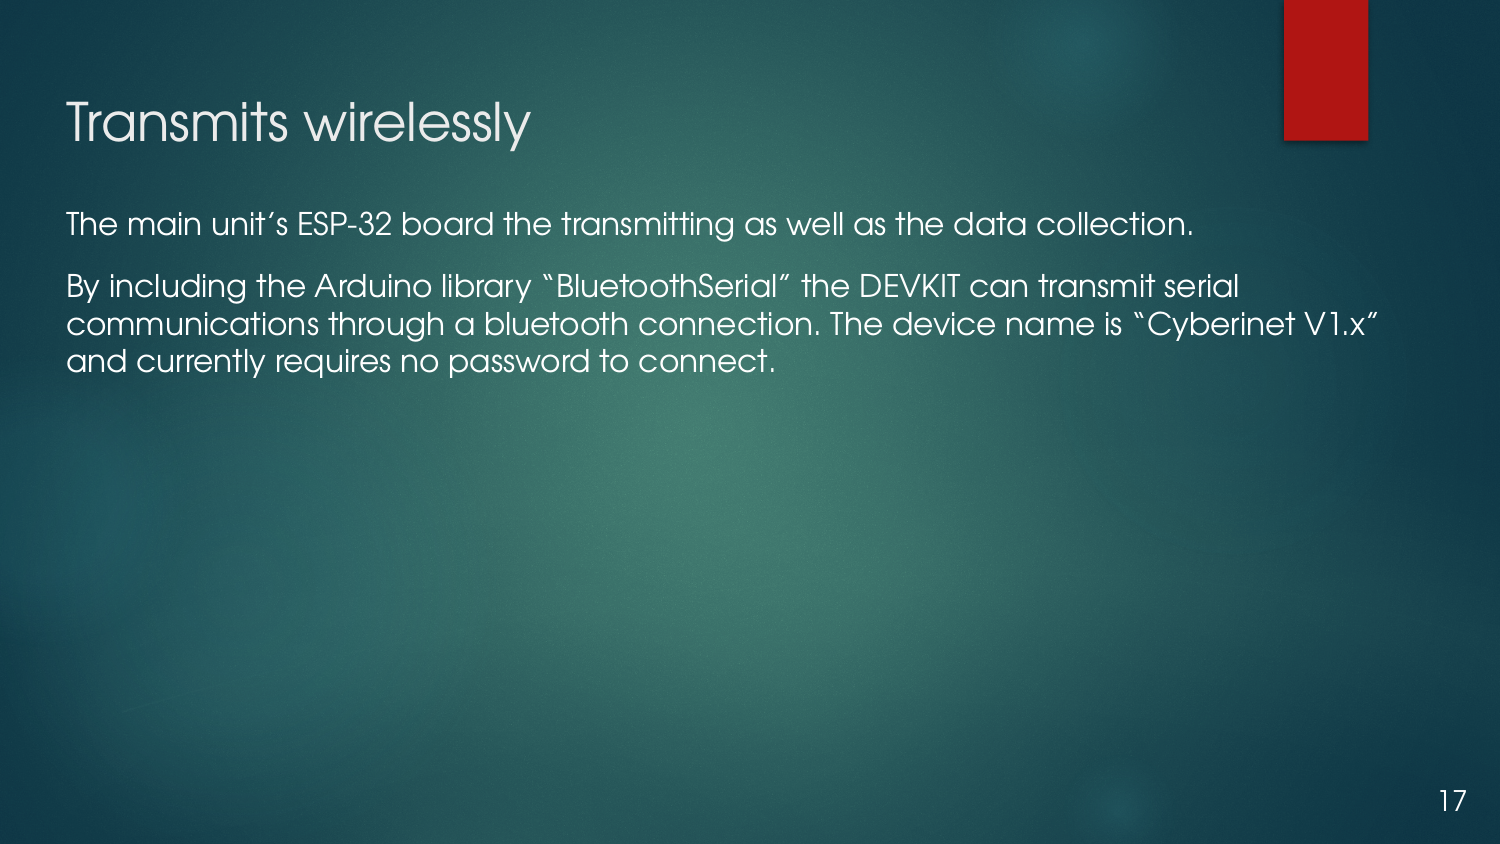

# Transmits wirelessly
The main unit’s ESP-32 board the transmitting as well as the data collection.
By including the Arduino library “BluetoothSerial” the DEVKIT can transmit serial communications through a bluetooth connection. The device name is “Cyberinet V1.x” and currently requires no password to connect.
17